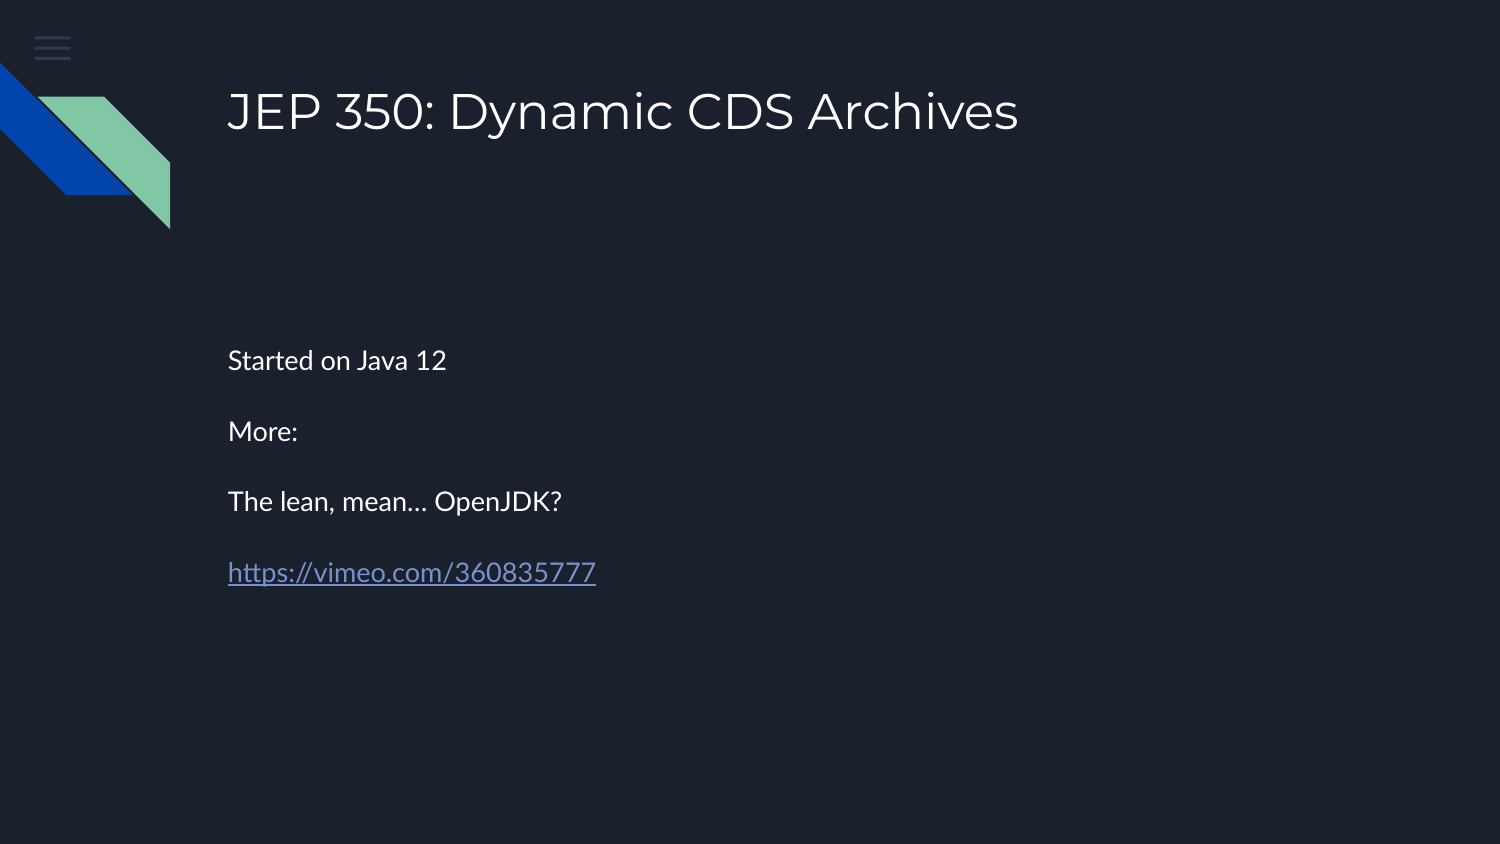

# JEP 350: Dynamic CDS Archives
Started on Java 12
More:
The lean, mean… OpenJDK?
https://vimeo.com/360835777